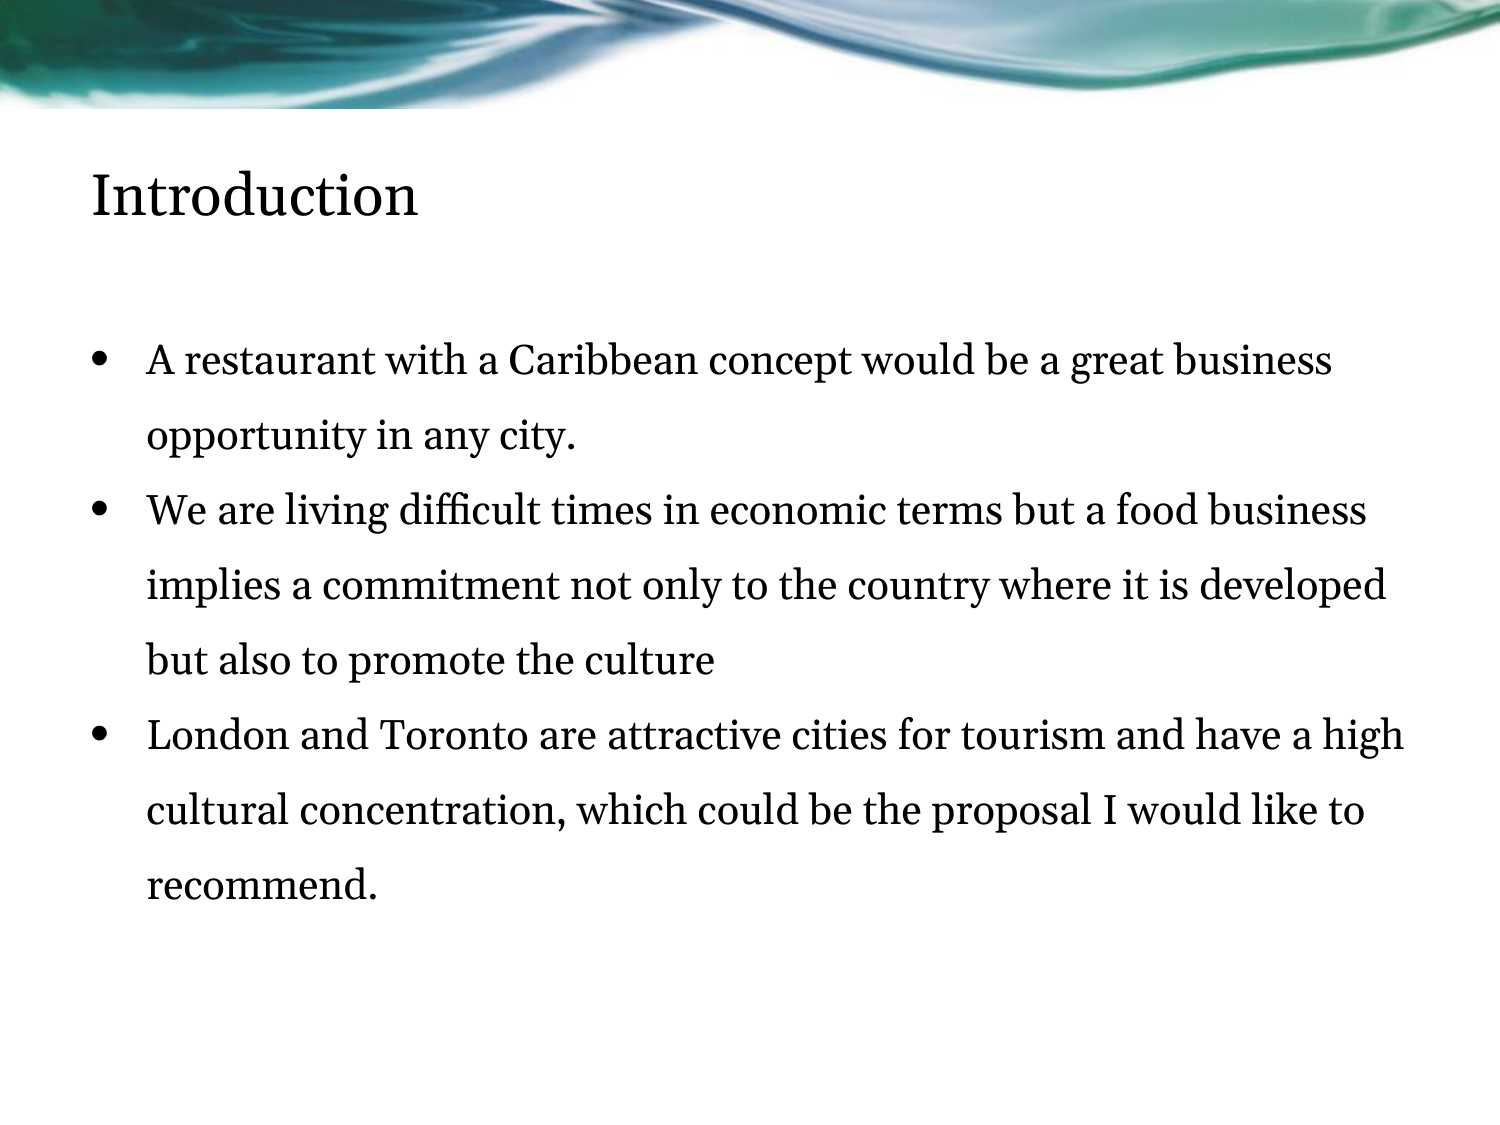

# Introduction
A restaurant with a Caribbean concept would be a great business opportunity in any city.
We are living difficult times in economic terms but a food business implies a commitment not only to the country where it is developed but also to promote the culture
London and Toronto are attractive cities for tourism and have a high cultural concentration, which could be the proposal I would like to recommend.